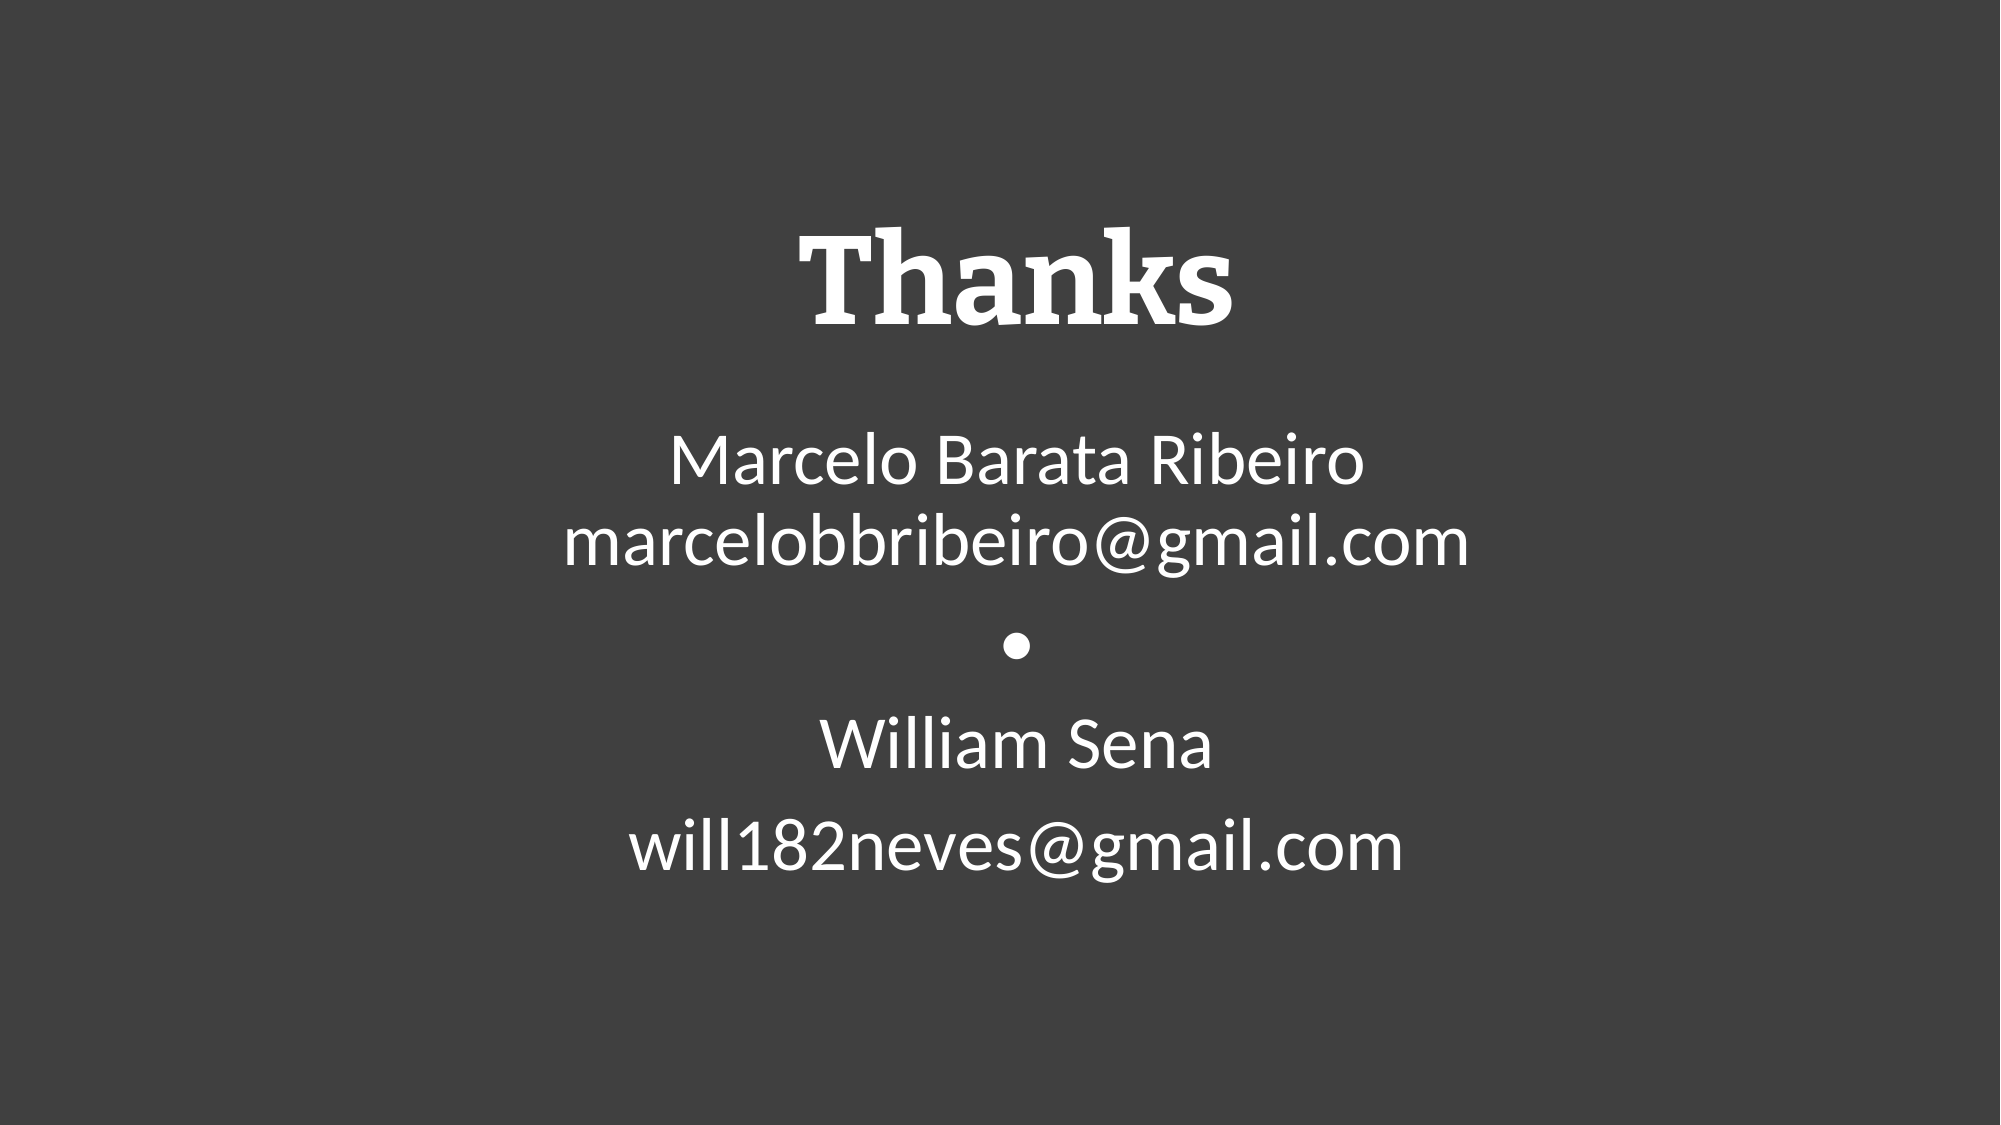

# Thanks
Marcelo Barata Ribeiro marcelobbribeiro@gmail.com
•
William Sena
will182neves@gmail.com